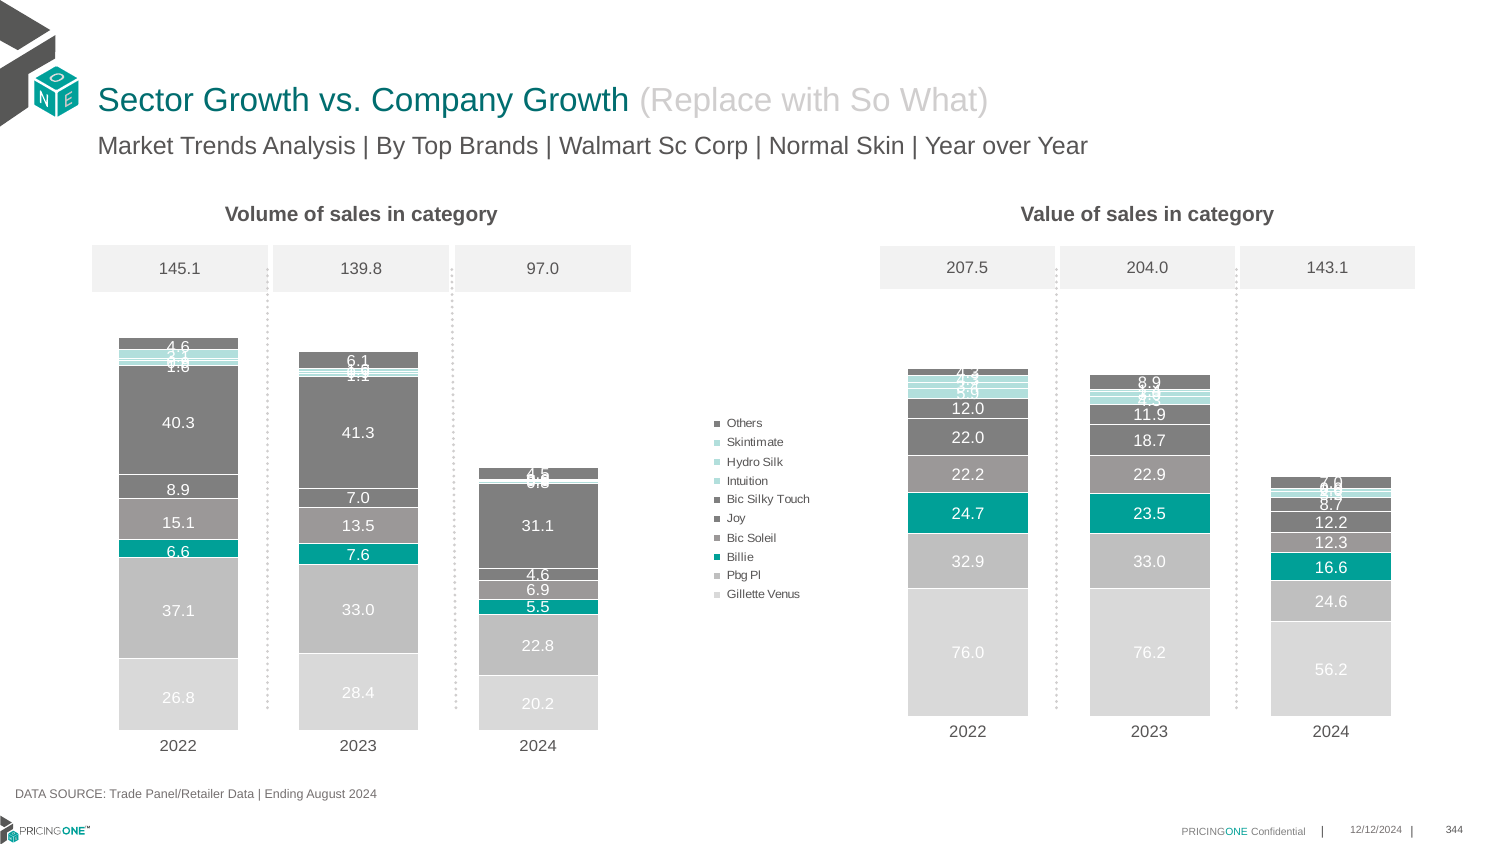

# Sector Growth vs. Company Growth (Replace with So What)
Market Trends Analysis | By Top Brands | Walmart Sc Corp | Normal Skin | Year over Year
| Value of sales in category |  |  |
| --- | --- | --- |
| 207.5 | 204.0 | 143.1 |
| Volume of sales in category |  |  |
| --- | --- | --- |
| 145.1 | 139.8 | 97.0 |

### Chart

| Category | Gillette Venus | Pbg Pl | Billie | Bic Soleil | Joy | Bic Silky Touch | Intuition | Hydro Silk | Skintimate | Others |
|---|---|---|---|---|---|---|---|---|---|---|
| 2022 | 75.953748 | 32.911608 | 24.660221 | 22.232668 | 21.954099 | 11.980331 | 5.852545 | 3.350615 | 4.289073 | 4.26995 |
| 2023 | 76.186348 | 33.028451 | 23.54959 | 22.874419 | 18.701442 | 11.925789 | 4.338376 | 3.028287 | 1.43523 | 8.882162 |
| 2024 | 56.212931 | 24.64165 | 16.551885 | 12.325099 | 12.214383 | 8.746576 | 3.309409 | 1.997326 | 0.046554 | 7.034828 |

### Chart

| Category | Gillette Venus | Pbg Pl | Billie | Bic Soleil | Joy | Bic Silky Touch | Intuition | Hydro Silk | Skintimate | Others |
|---|---|---|---|---|---|---|---|---|---|---|
| 2022 | 26.781103 | 37.098147 | 6.588683 | 15.108353 | 8.937155 | 40.316458 | 1.628206 | 0.948066 | 3.080529 | 4.616962 |
| 2023 | 28.354662 | 33.015058 | 7.569741 | 13.506514 | 6.988777 | 41.270652 | 1.055452 | 0.871501 | 0.988735 | 6.146133 |
| 2024 | 20.224742 | 22.777496 | 5.537661 | 6.86111 | 4.609741 | 31.101021 | 0.777916 | 0.594916 | 0.048738 | 4.456188 |
DATA SOURCE: Trade Panel/Retailer Data | Ending August 2024

12/12/2024
344